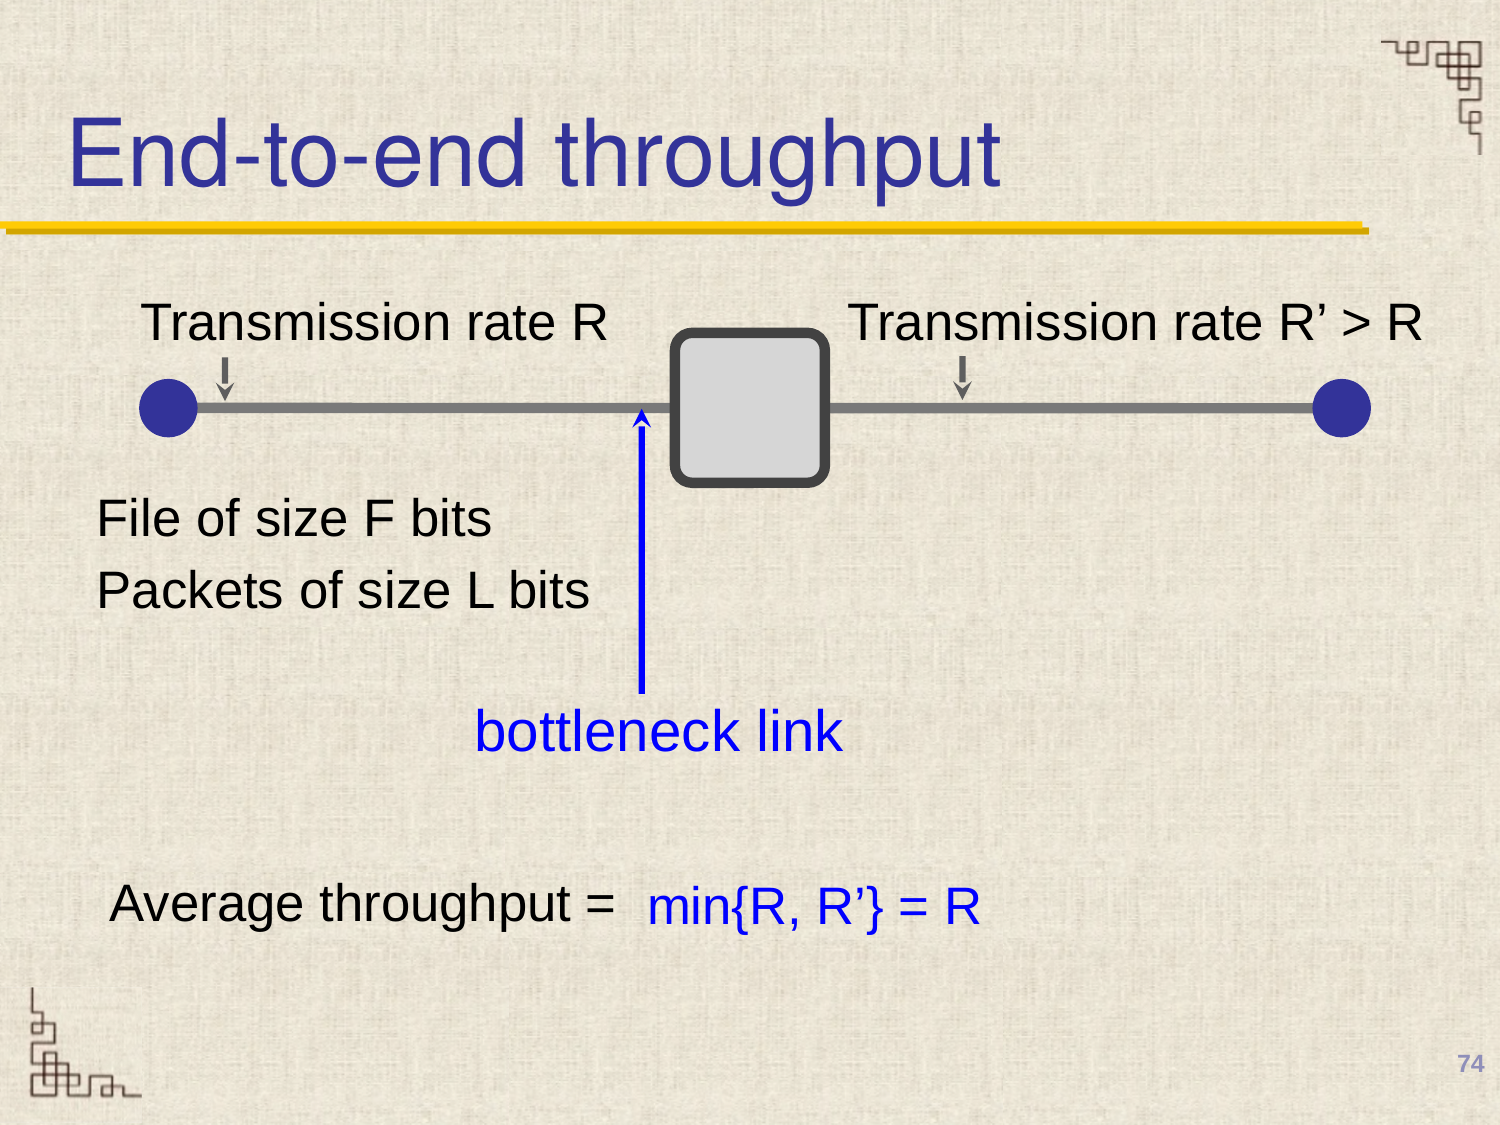

# End-to-end throughput
Transmission rate R
Transmission rate R’ > R

File of size F bits
Packets of size L bits
bottleneck link
Average throughput =
min{R, R’} = R
74